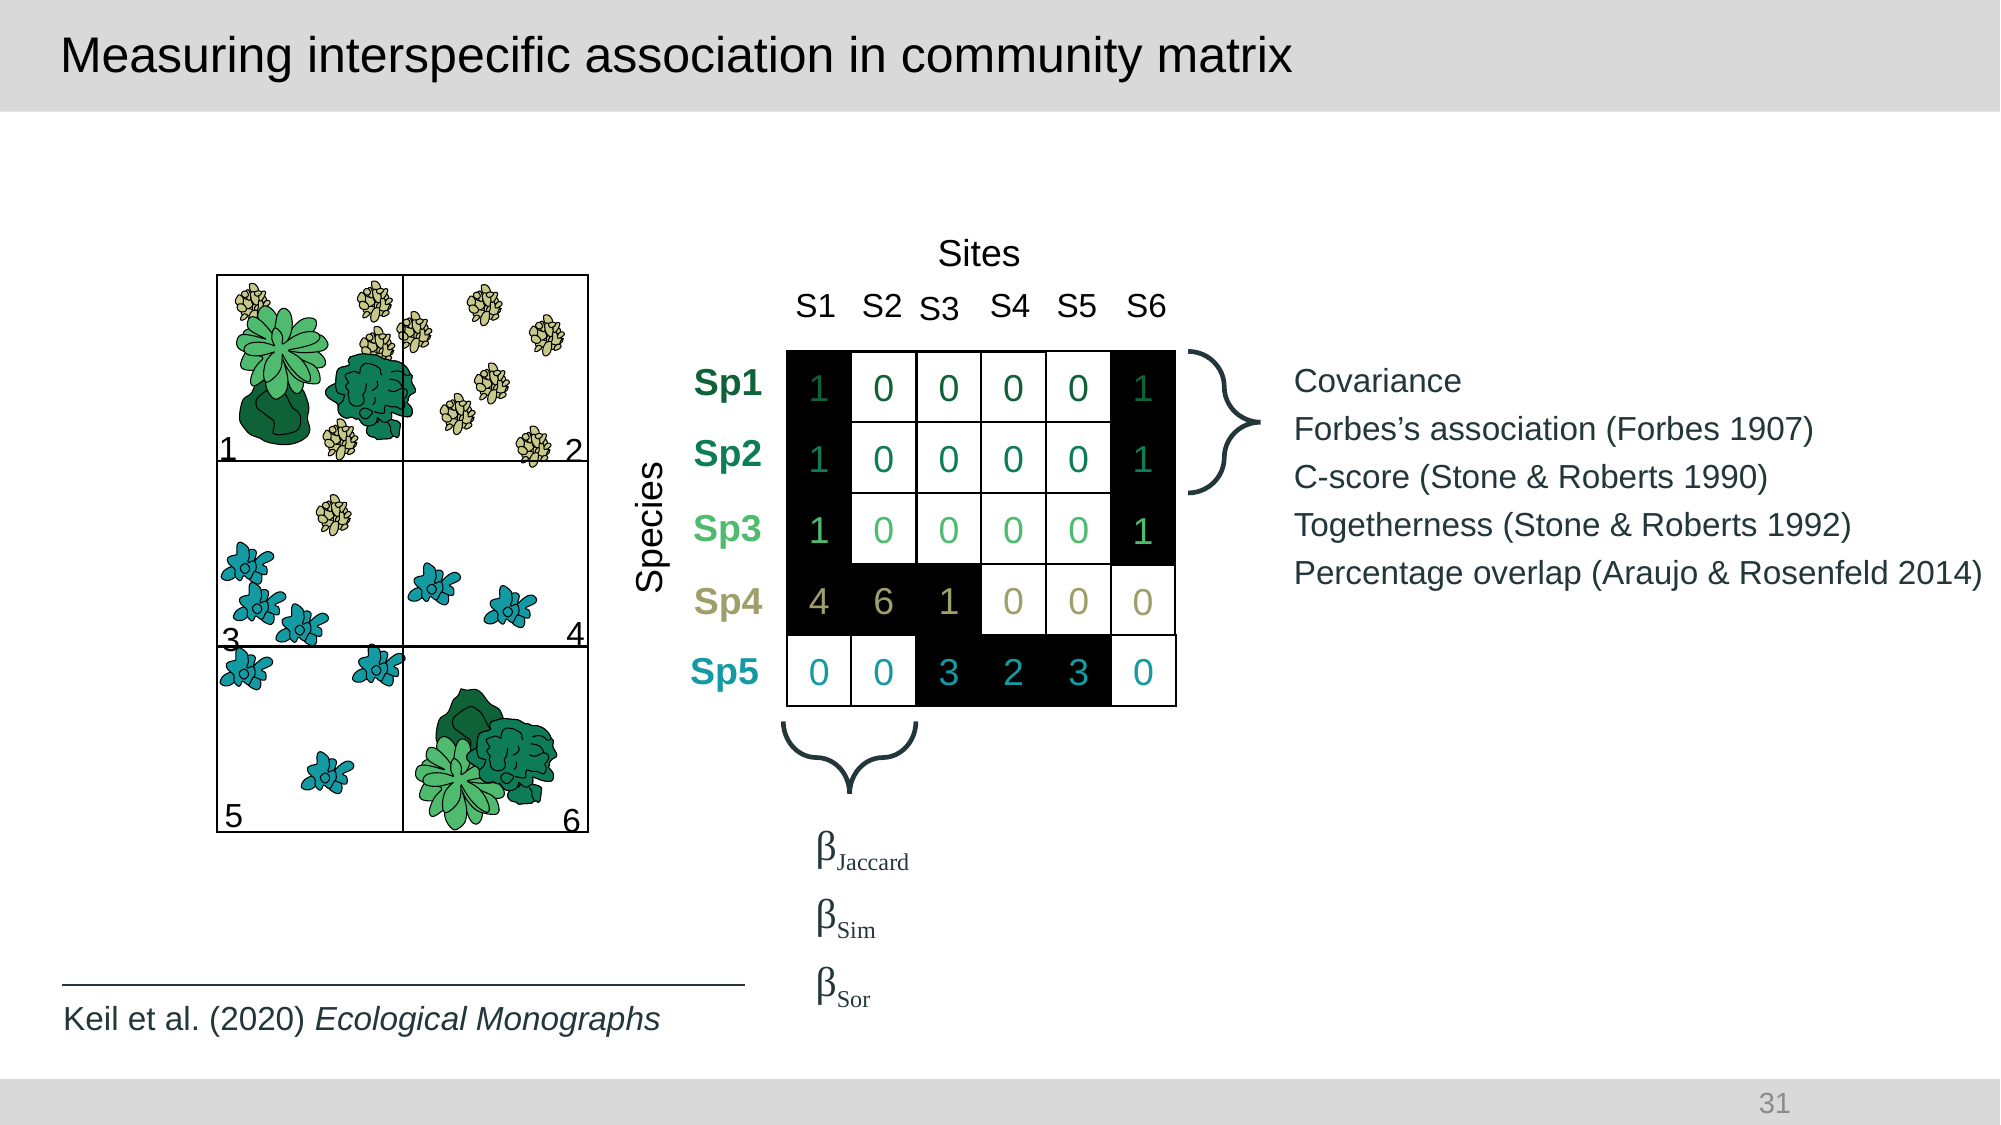

# Measuring interspecific association in community matrix
Sites
S1
S2
S4
S5
S6
S3
Sp1
0
1
0
0
0
1
Sp2
1
0
1
0
0
0
Species
0
1
0
0
0
1
Sp3
0
4
6
1
0
0
Sp4
3
0
0
3
2
0
Sp5

1
2

4
3

5
6
Covariance
Forbes’s association (Forbes 1907)
C-score (Stone & Roberts 1990)
Togetherness (Stone & Roberts 1992)
Percentage overlap (Araujo & Rosenfeld 2014)

βJaccard
βSim
βSor

Keil et al. (2020) Ecological Monographs

31